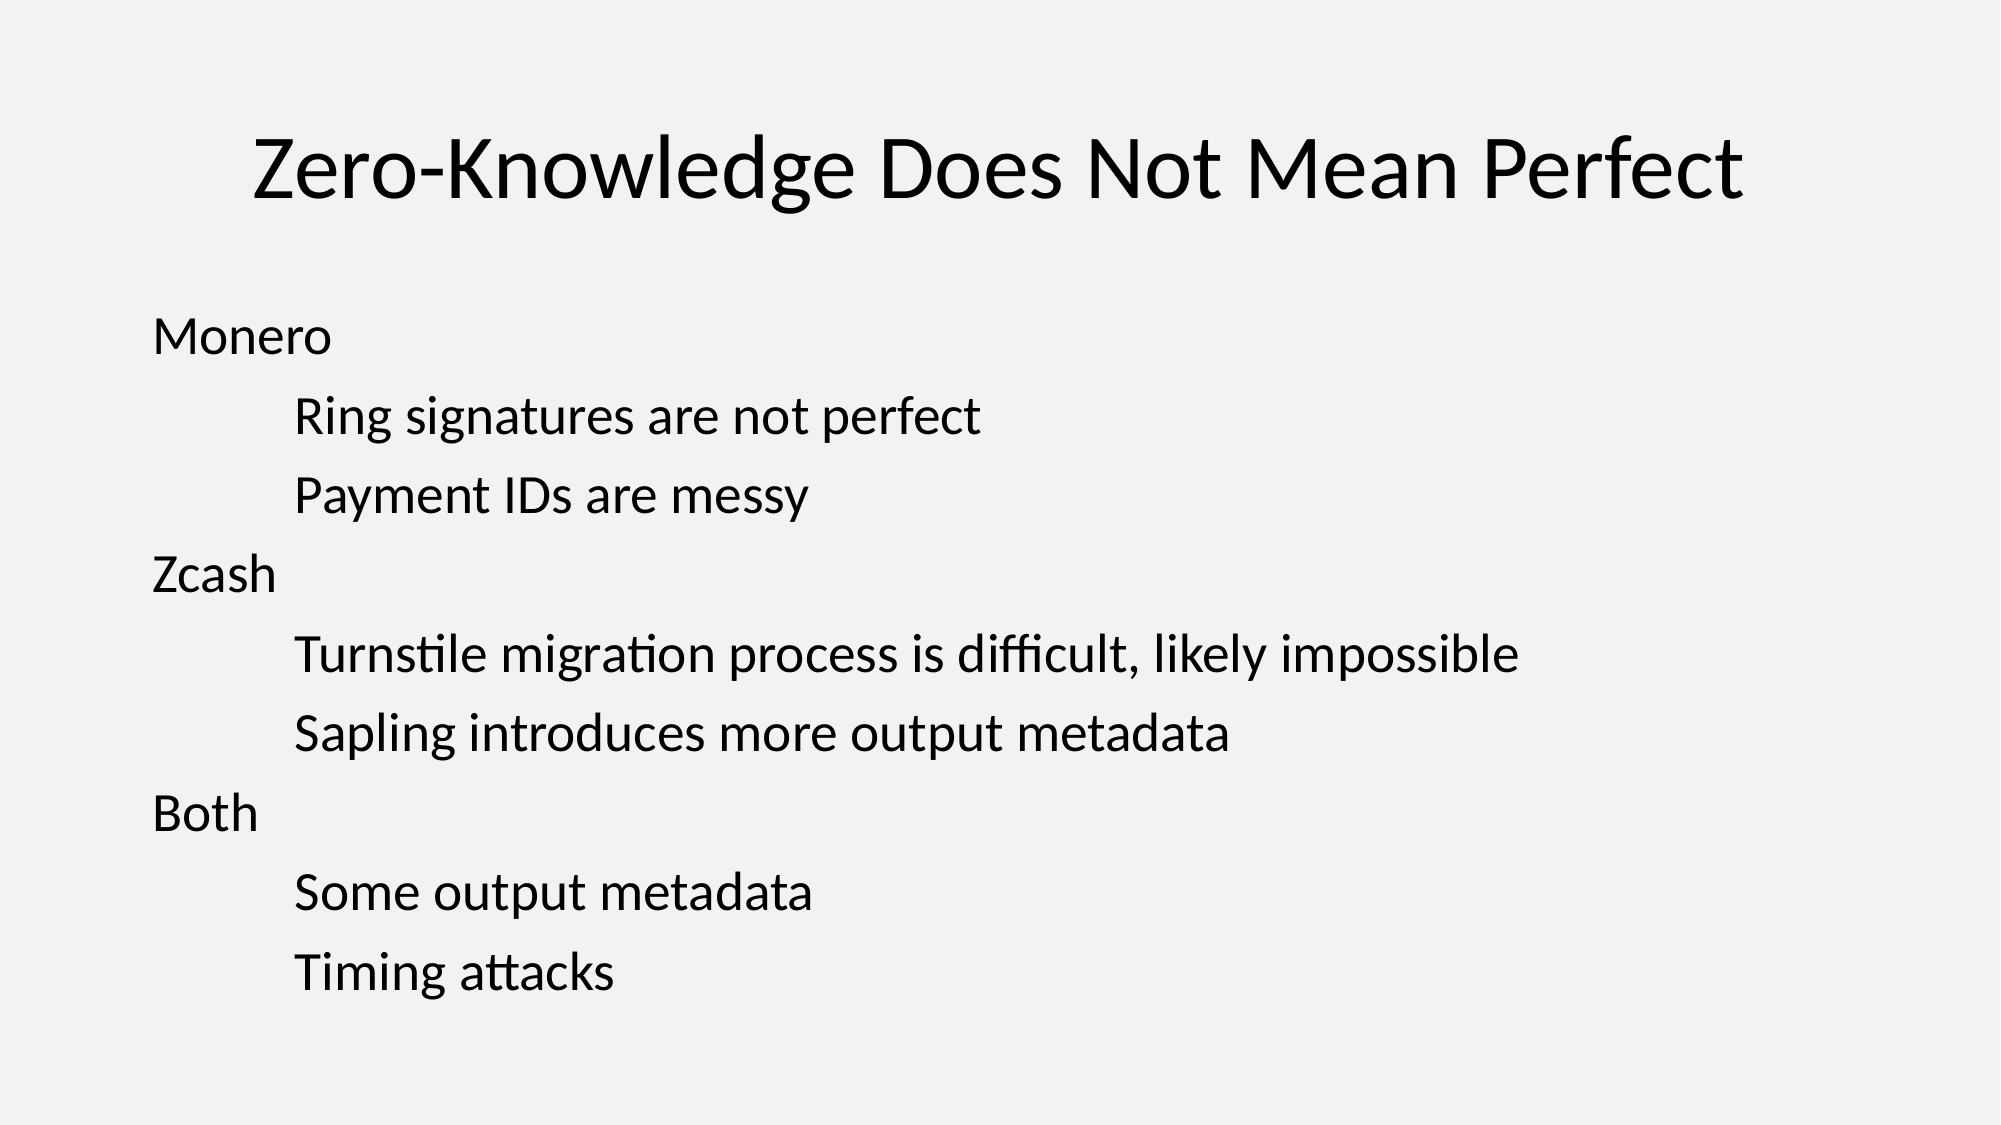

# Zero-Knowledge Does Not Mean Perfect
Monero
	Ring signatures are not perfect
	Payment IDs are messy
Zcash
	Turnstile migration process is difficult, likely impossible
	Sapling introduces more output metadata
Both
	Some output metadata
	Timing attacks